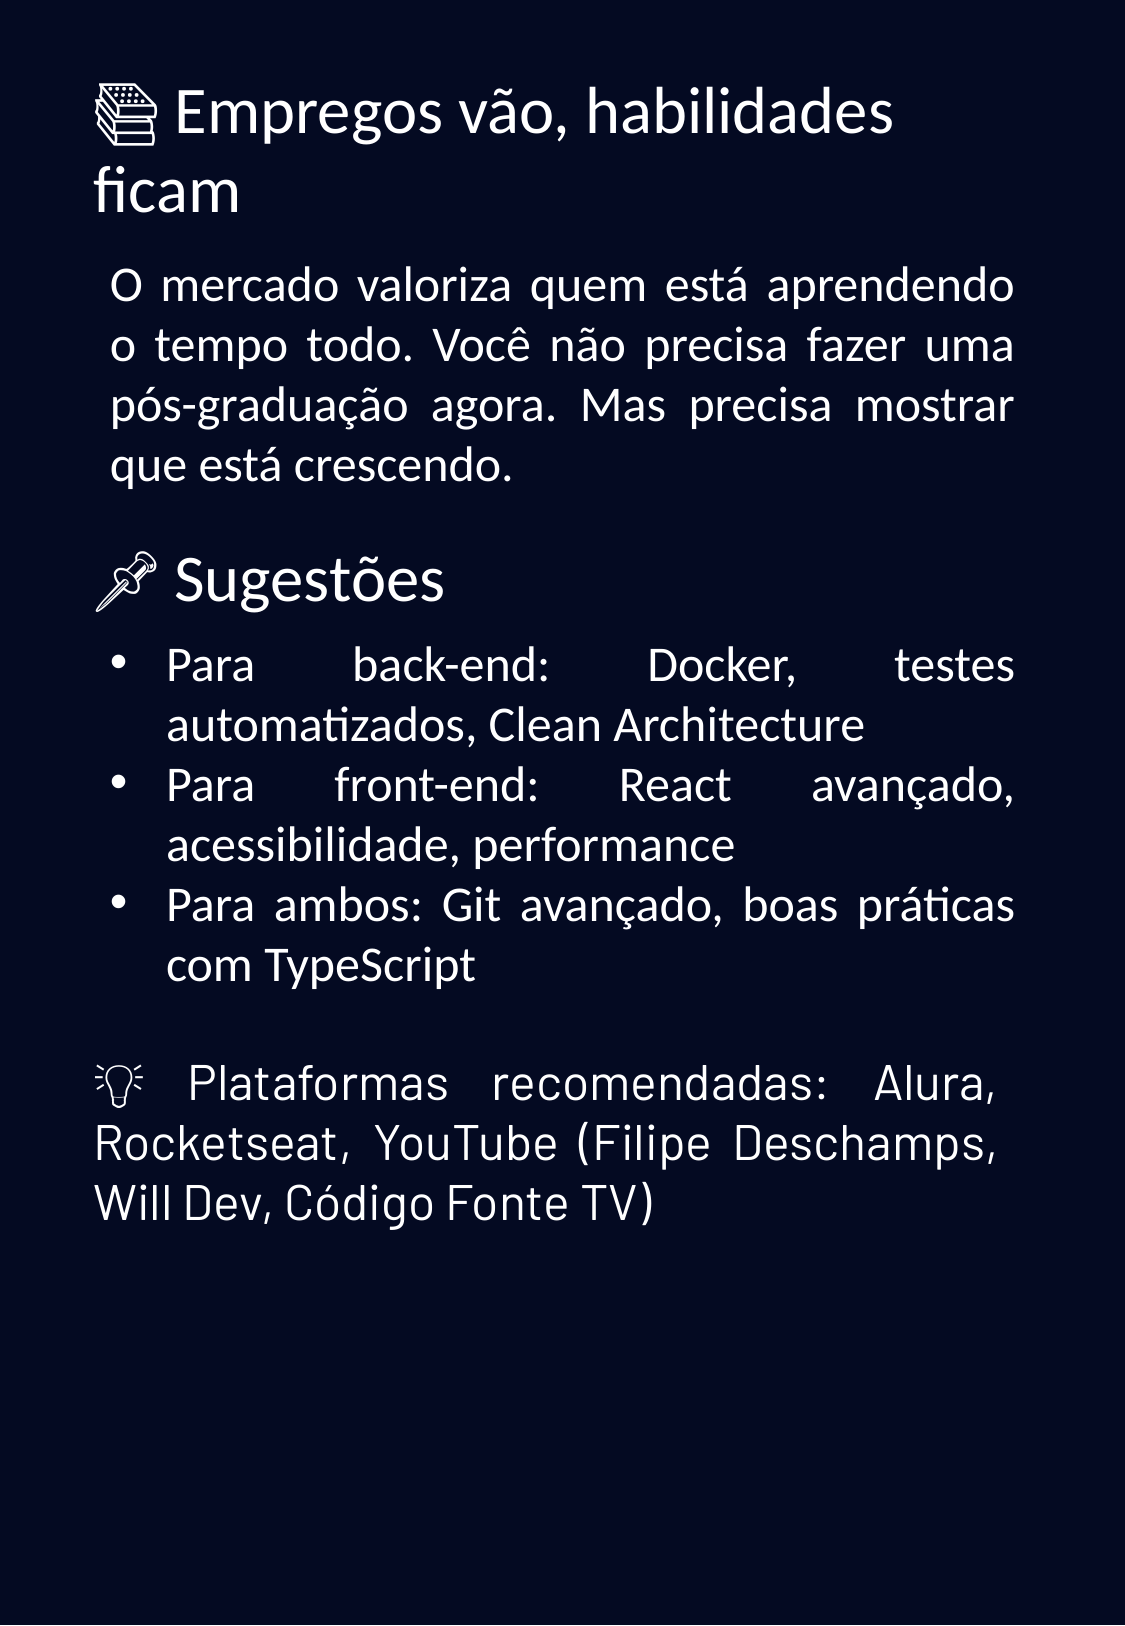

📚 Empregos vão, habilidades ficam
O mercado valoriza quem está aprendendo o tempo todo. Você não precisa fazer uma pós-graduação agora. Mas precisa mostrar que está crescendo.
📌 Sugestões
Para back-end: Docker, testes automatizados, Clean Architecture
Para front-end: React avançado, acessibilidade, performance
Para ambos: Git avançado, boas práticas com TypeScript
💡 Plataformas recomendadas: Alura, Rocketseat, YouTube (Filipe Deschamps, Will Dev, Código Fonte TV)